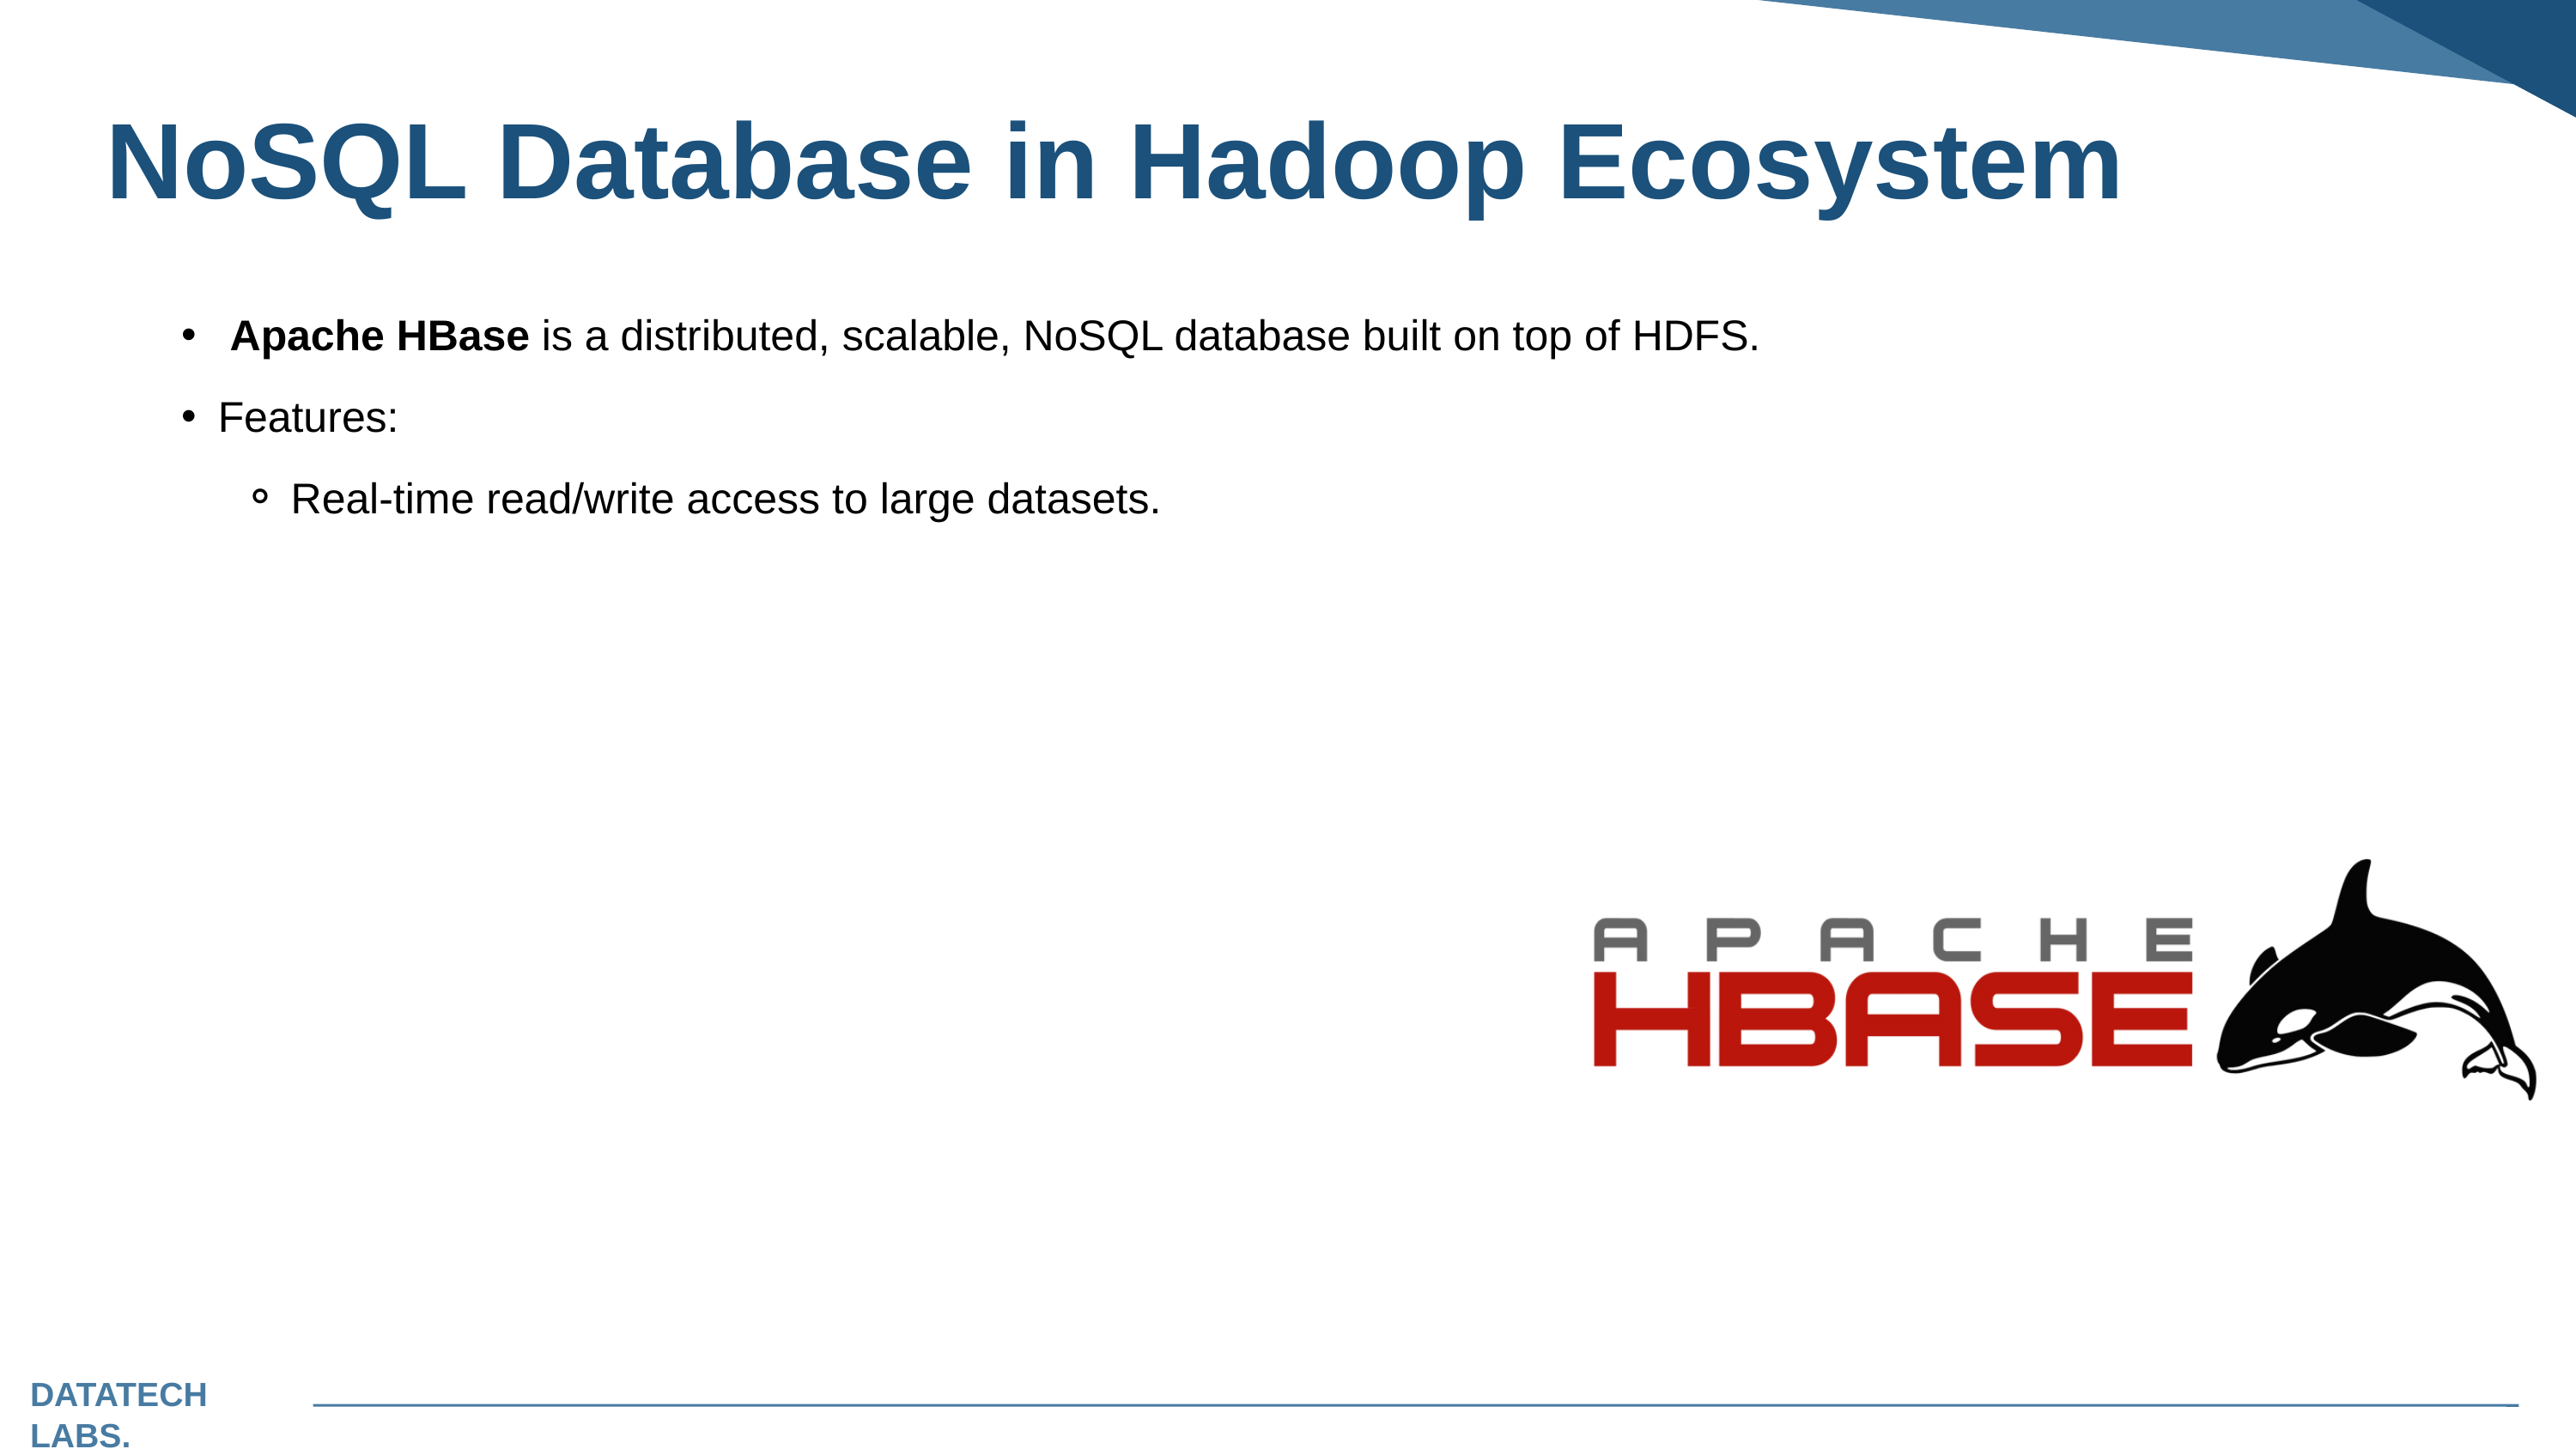

NoSQL Database in Hadoop Ecosystem
 Apache HBase is a distributed, scalable, NoSQL database built on top of HDFS.
Features:
Real-time read/write access to large datasets.

DATATECH LABS.